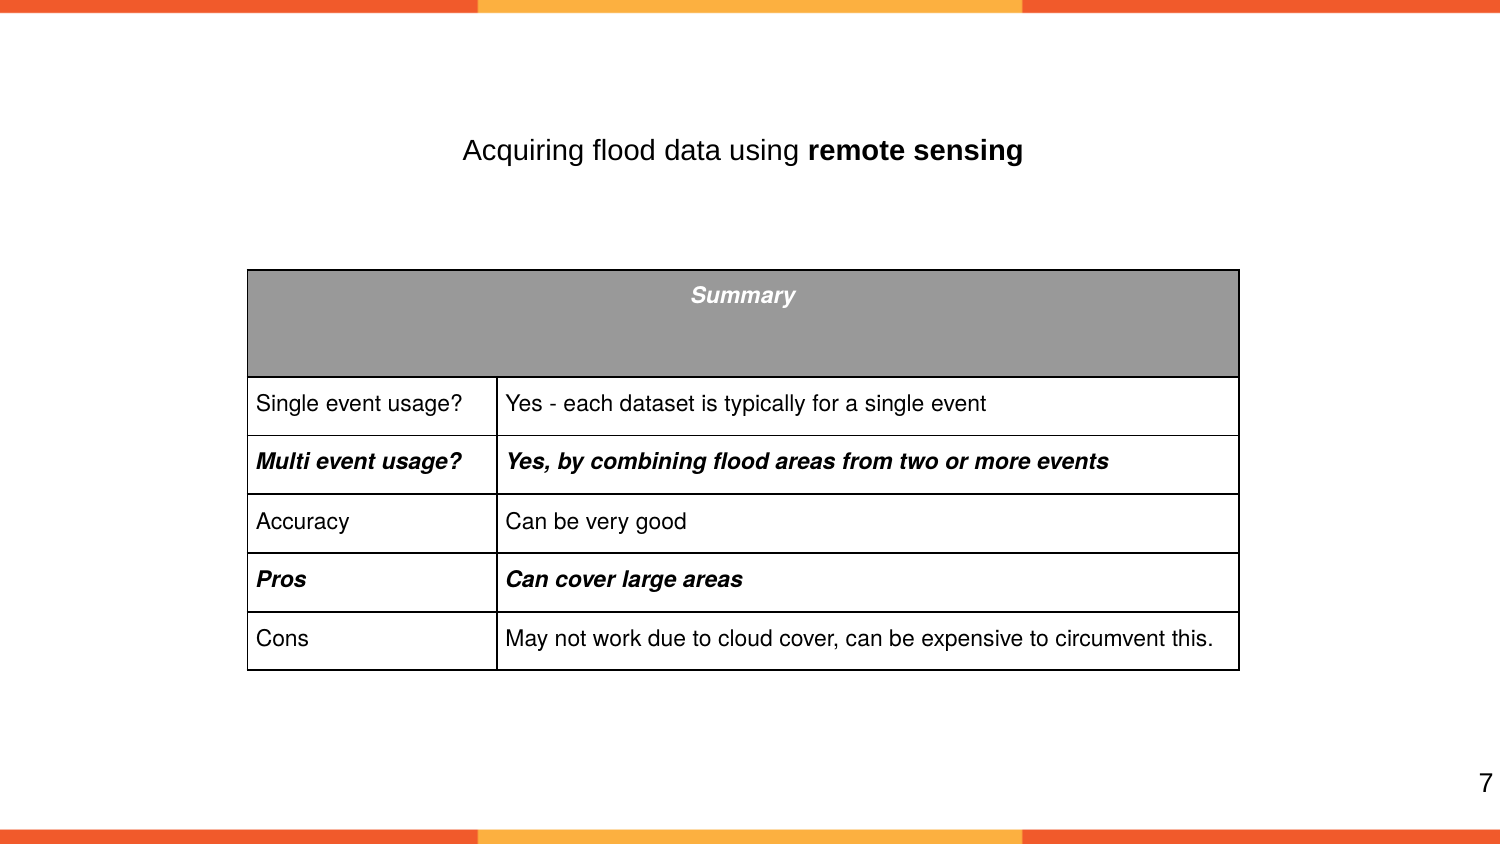

Acquiring flood data using remote sensing
| Summary |  |
| --- | --- |
| Single event usage? | Yes - each dataset is typically for a single event |
| Multi event usage? | Yes, by combining flood areas from two or more events |
| Accuracy | Can be very good |
| Pros | Can cover large areas |
| Cons | May not work due to cloud cover, can be expensive to circumvent this. |
7